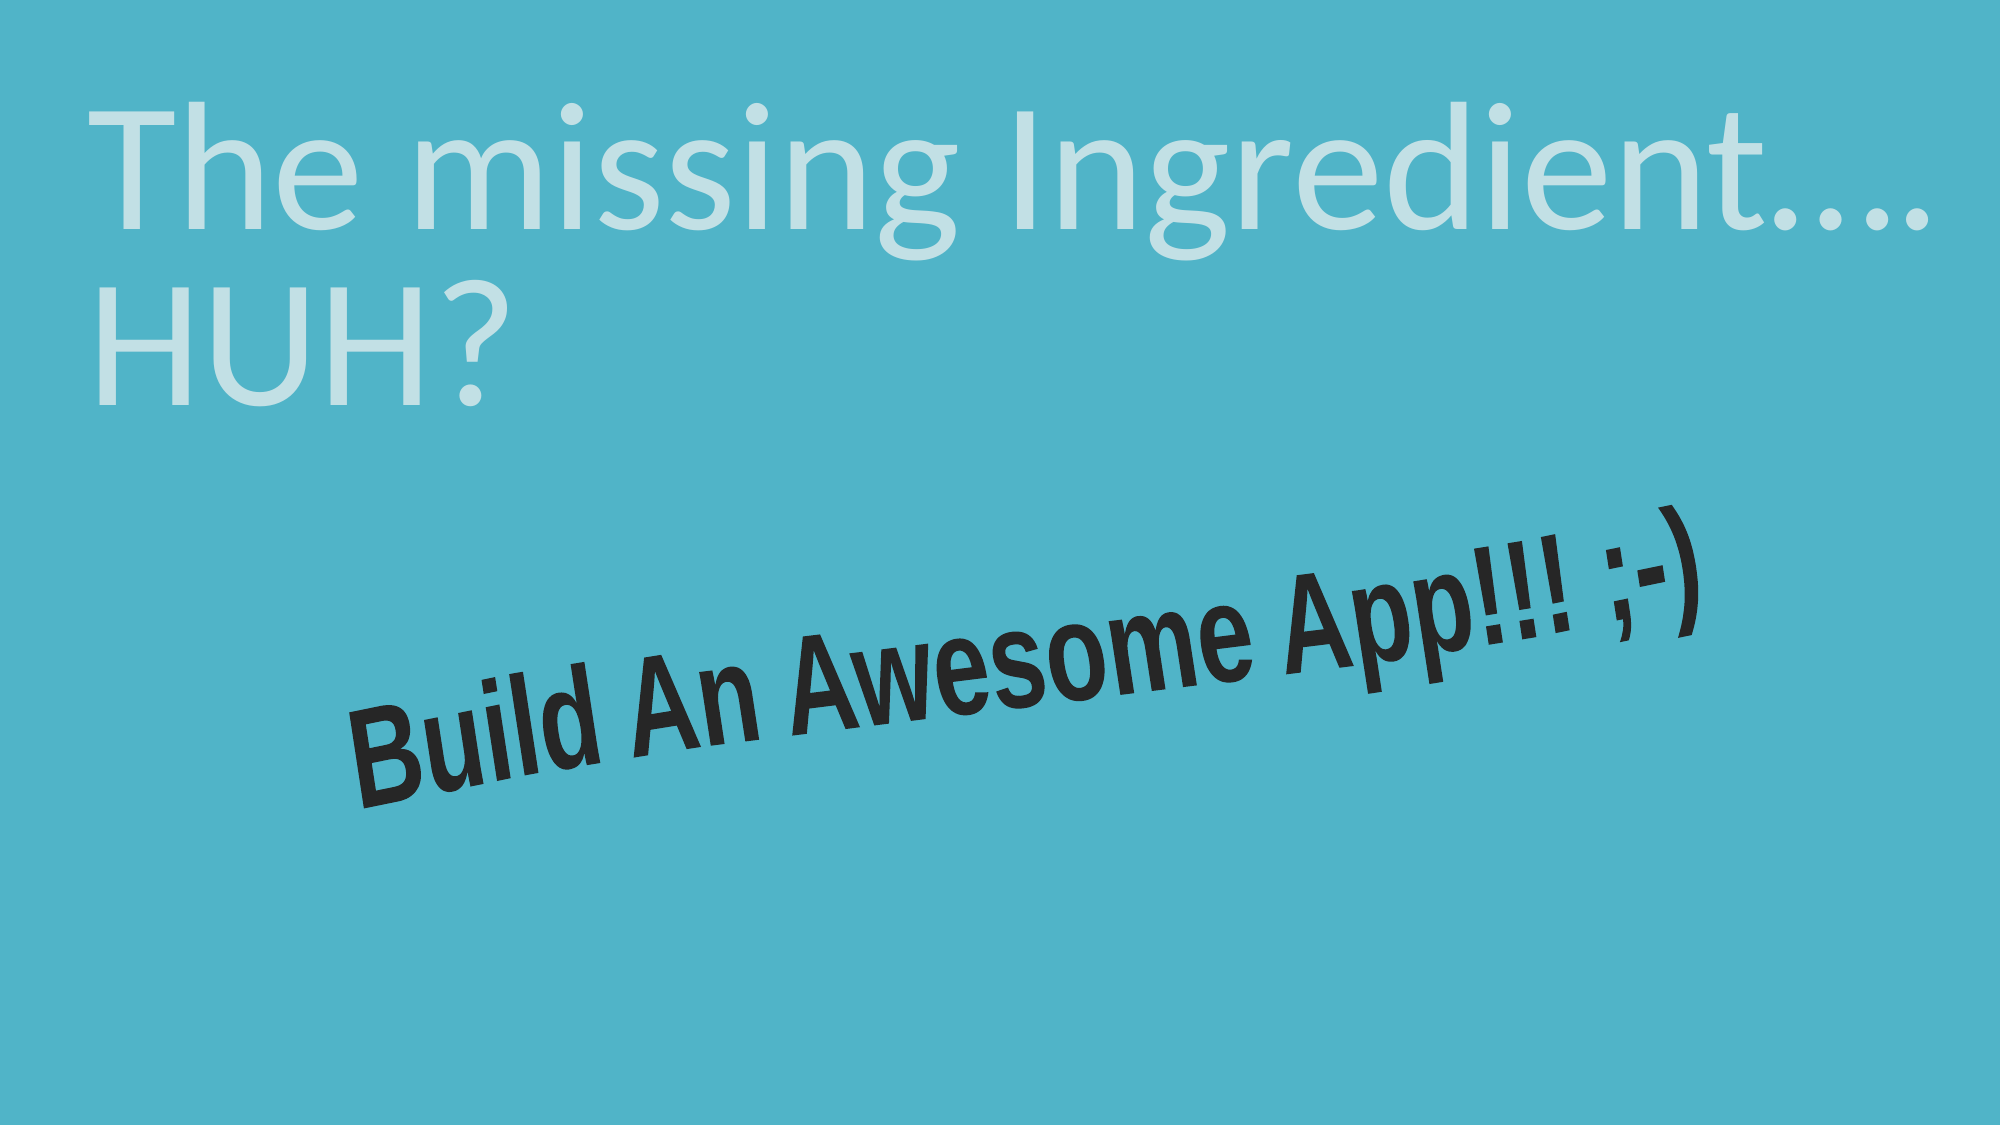

# The missing Ingredient…. HUH?
Build An Awesome App!!! ;-)